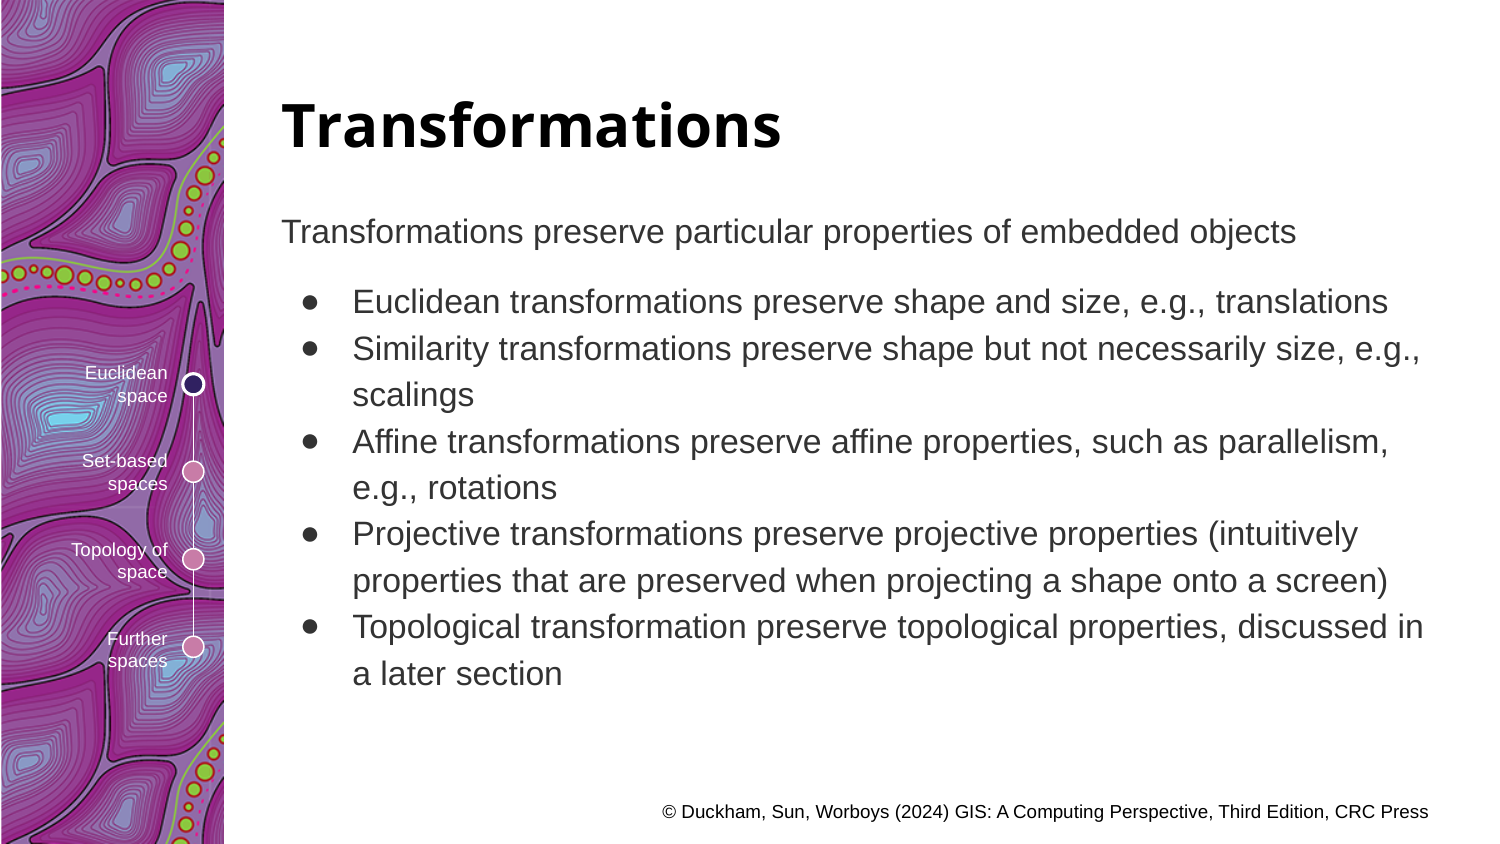

# Transformations
Transformations preserve particular properties of embedded objects
Euclidean transformations preserve shape and size, e.g., translations
Similarity transformations preserve shape but not necessarily size, e.g., scalings
Affine transformations preserve affine properties, such as parallelism, e.g., rotations
Projective transformations preserve projective properties (intuitively properties that are preserved when projecting a shape onto a screen)
Topological transformation preserve topological properties, discussed in a later section